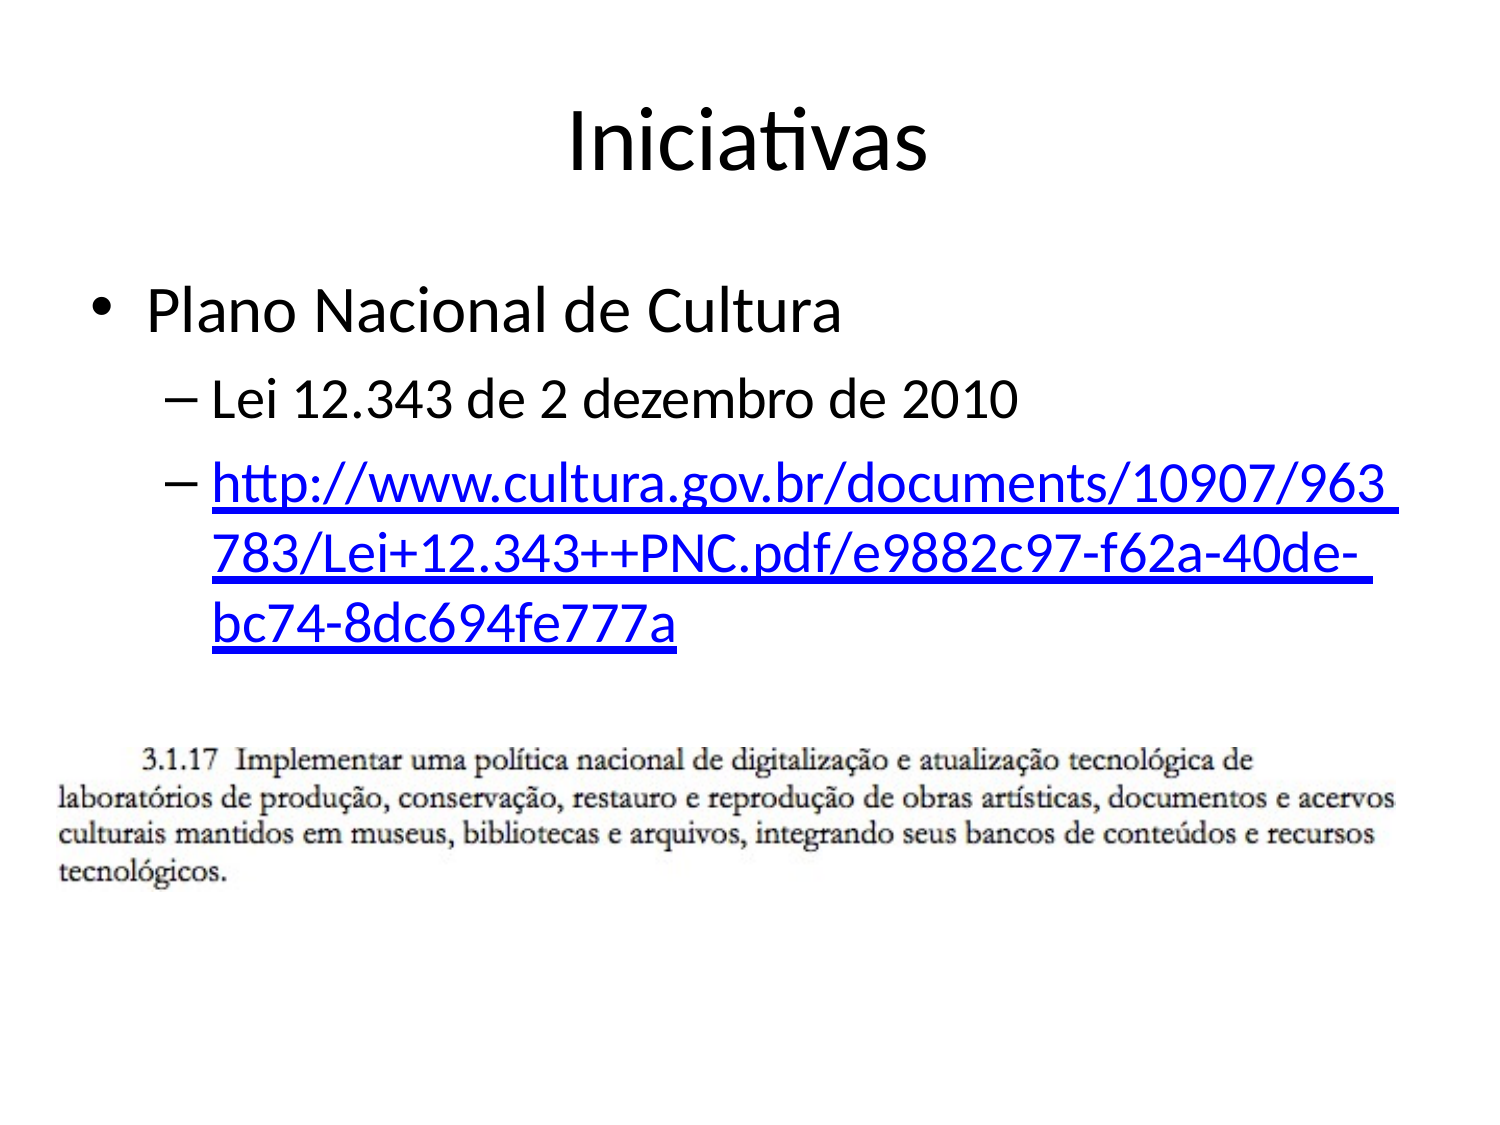

# Iniciativas
Plano Nacional de Cultura
Lei 12.343 de 2 dezembro de 2010
http://www.cultura.gov.br/documents/10907/963  783/Lei+12.343++PNC.pdf/e9882c97-f62a-40de-  bc74-8dc694fe777a